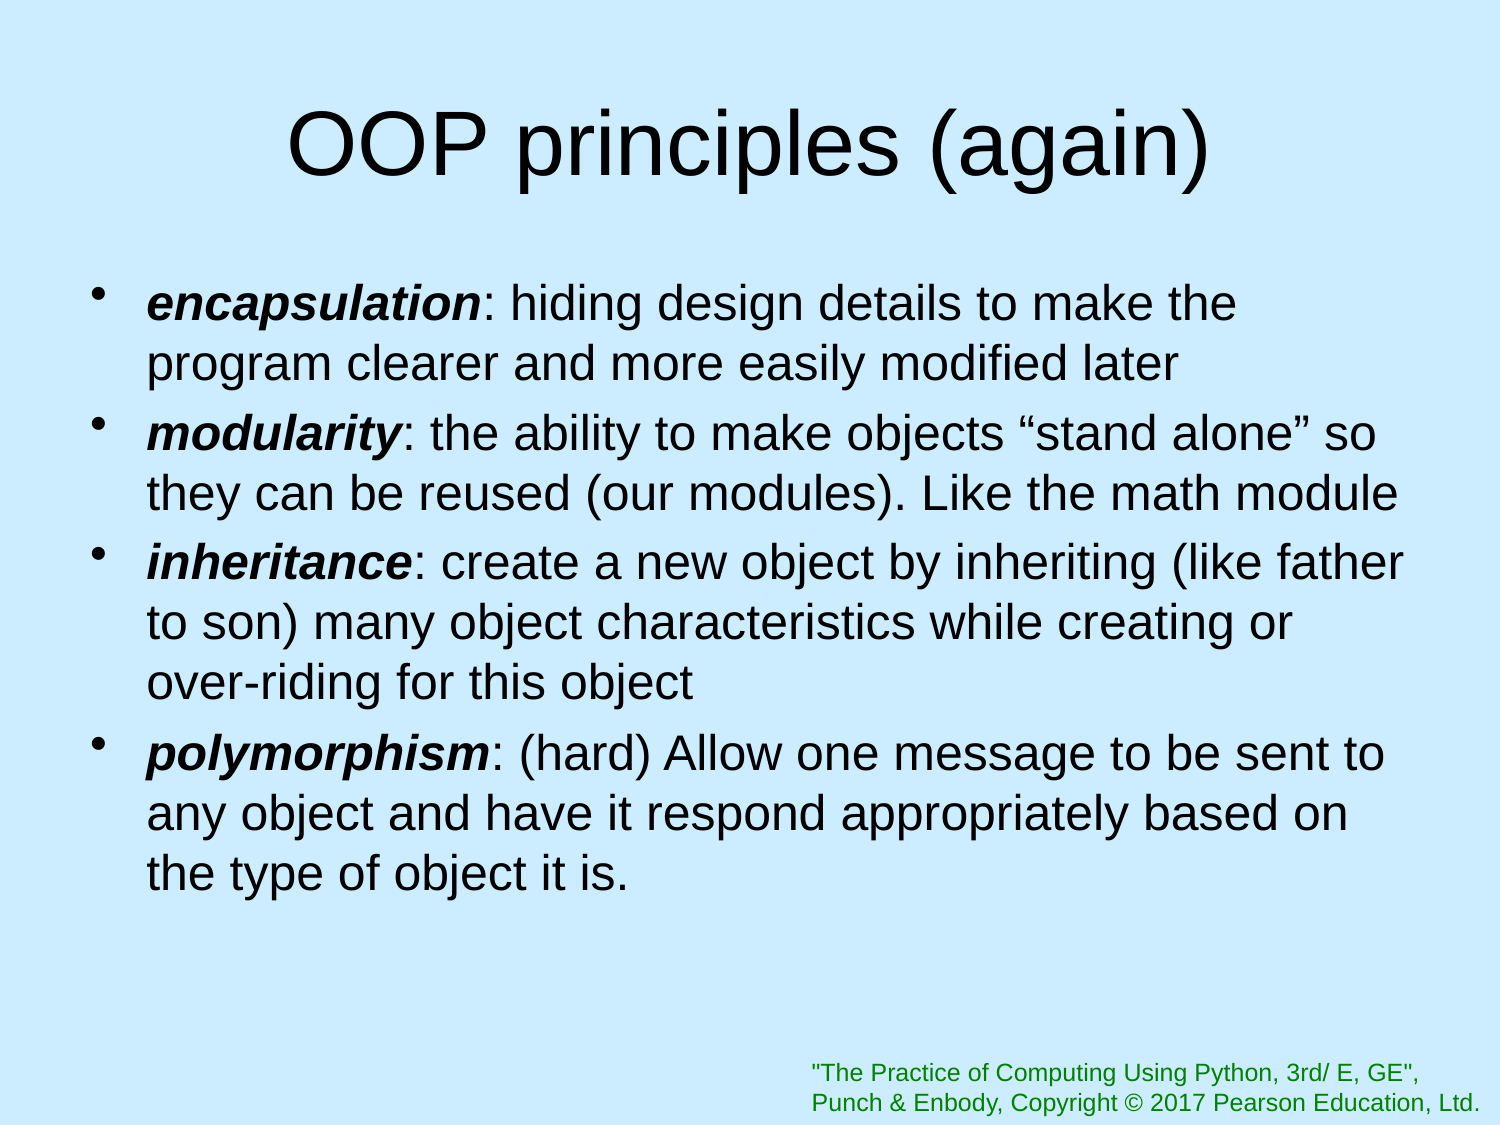

# OOP principles (again)
encapsulation: hiding design details to make the program clearer and more easily modified later
modularity: the ability to make objects “stand alone” so they can be reused (our modules). Like the math module
inheritance: create a new object by inheriting (like father to son) many object characteristics while creating or over-riding for this object
polymorphism: (hard) Allow one message to be sent to any object and have it respond appropriately based on the type of object it is.